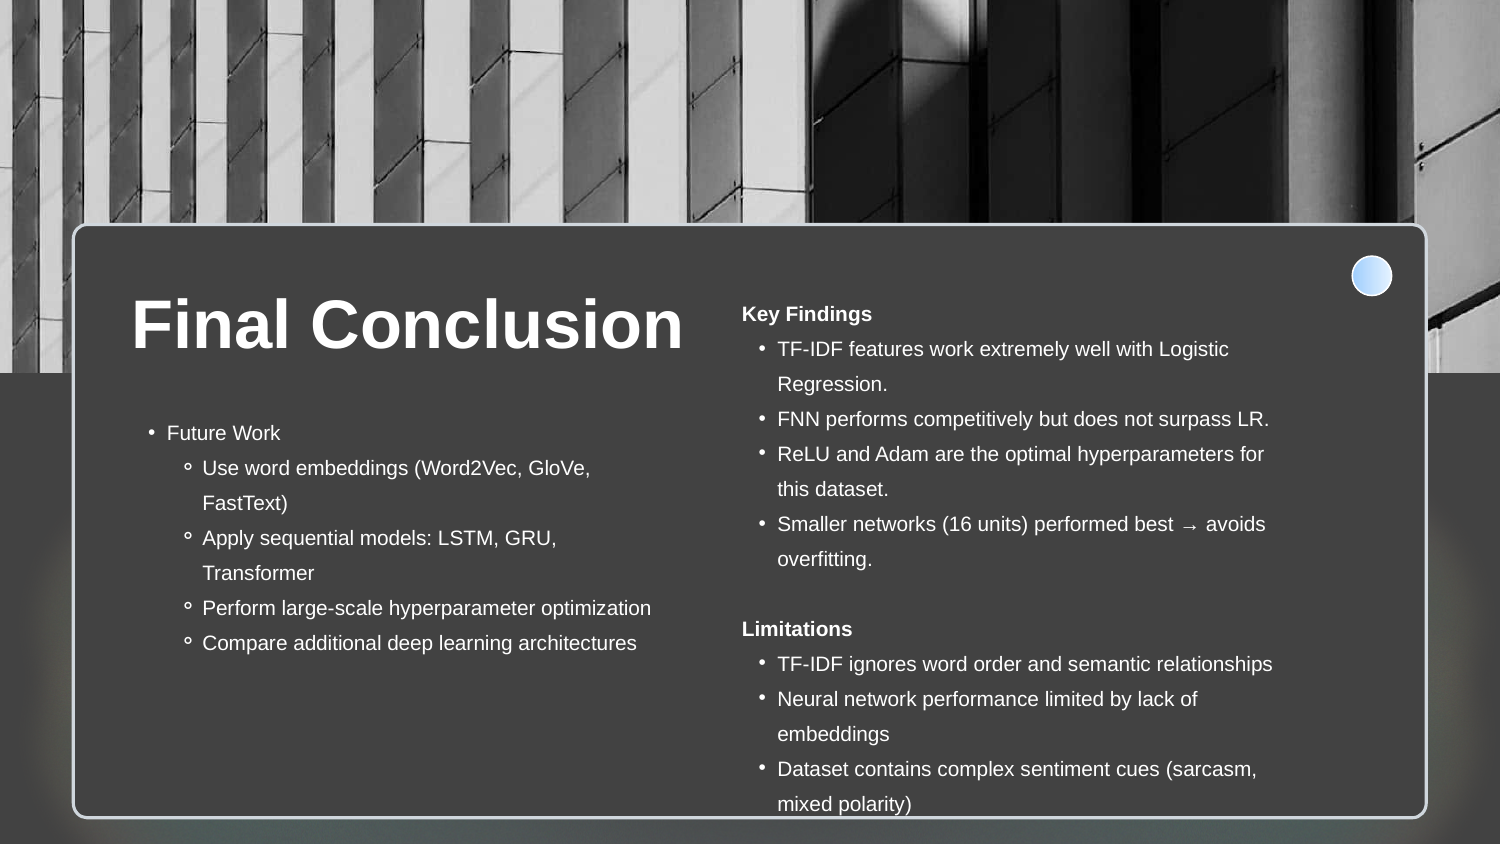

Final Conclusion
Key Findings
TF-IDF features work extremely well with Logistic Regression.
FNN performs competitively but does not surpass LR.
ReLU and Adam are the optimal hyperparameters for this dataset.
Smaller networks (16 units) performed best → avoids overfitting.

Limitations
TF-IDF ignores word order and semantic relationships
Neural network performance limited by lack of embeddings
Dataset contains complex sentiment cues (sarcasm, mixed polarity)

Future Work
Use word embeddings (Word2Vec, GloVe, FastText)
Apply sequential models: LSTM, GRU, Transformer
Perform large-scale hyperparameter optimization
Compare additional deep learning architectures